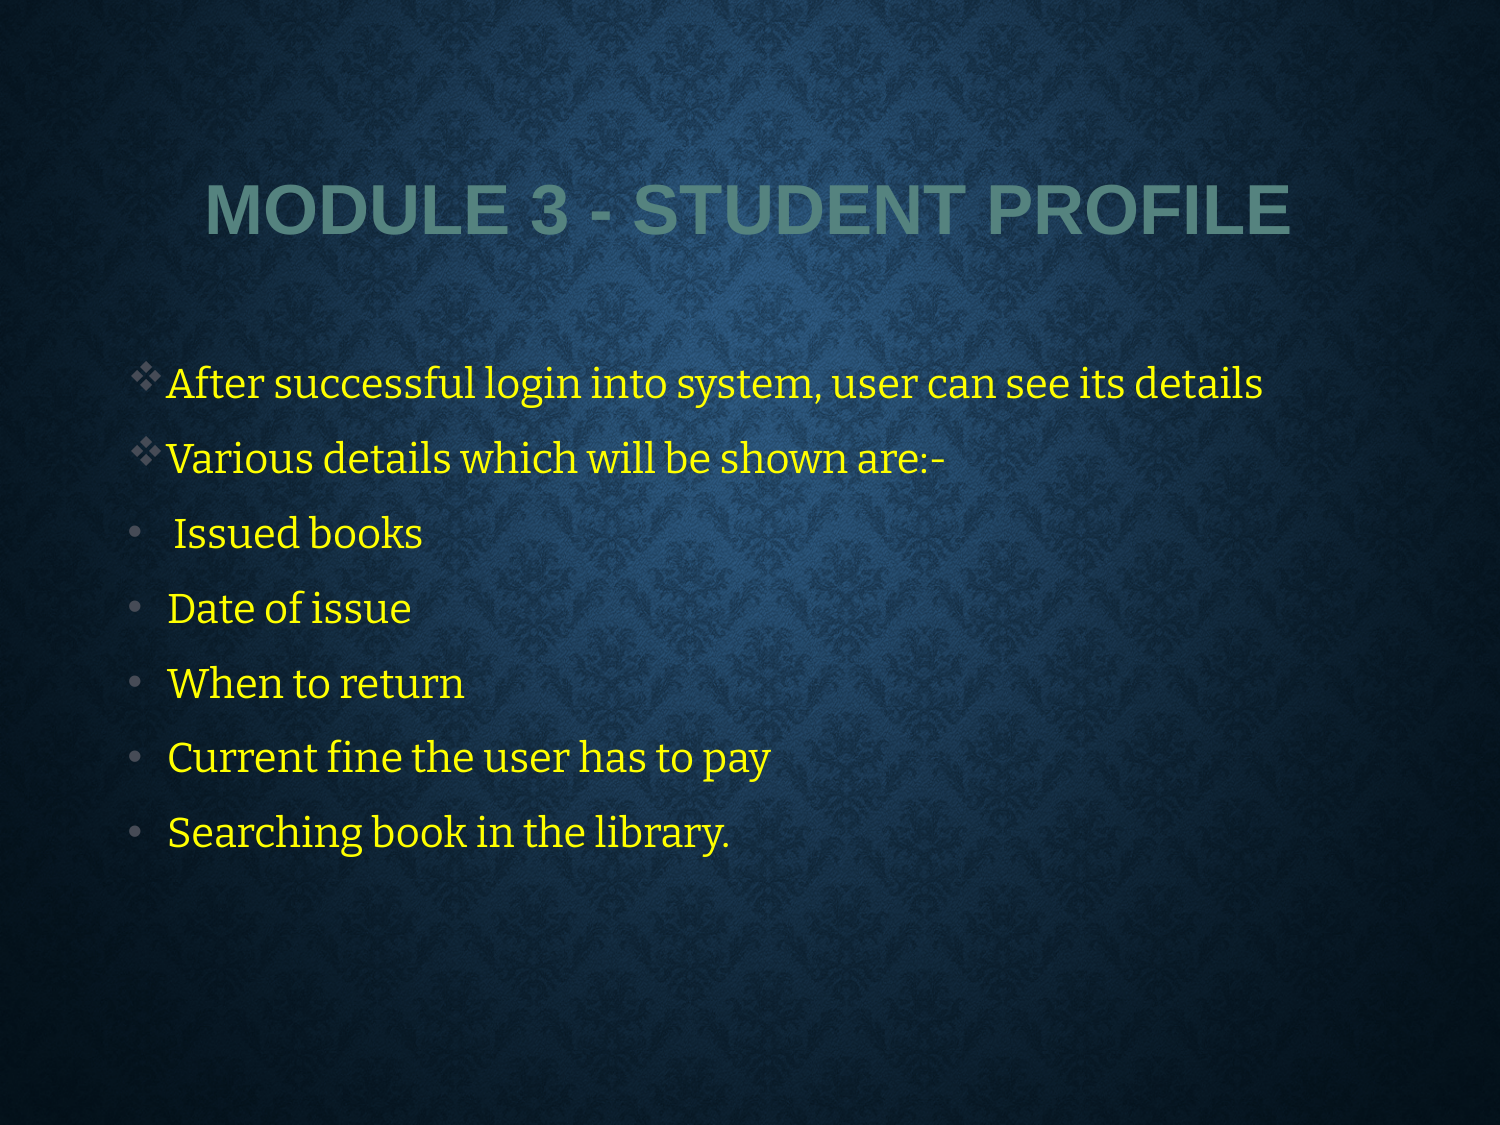

# Module 3 - Student Profile
After successful login into system, user can see its details
Various details which will be shown are:-
 Issued books
Date of issue
When to return
Current fine the user has to pay
Searching book in the library.